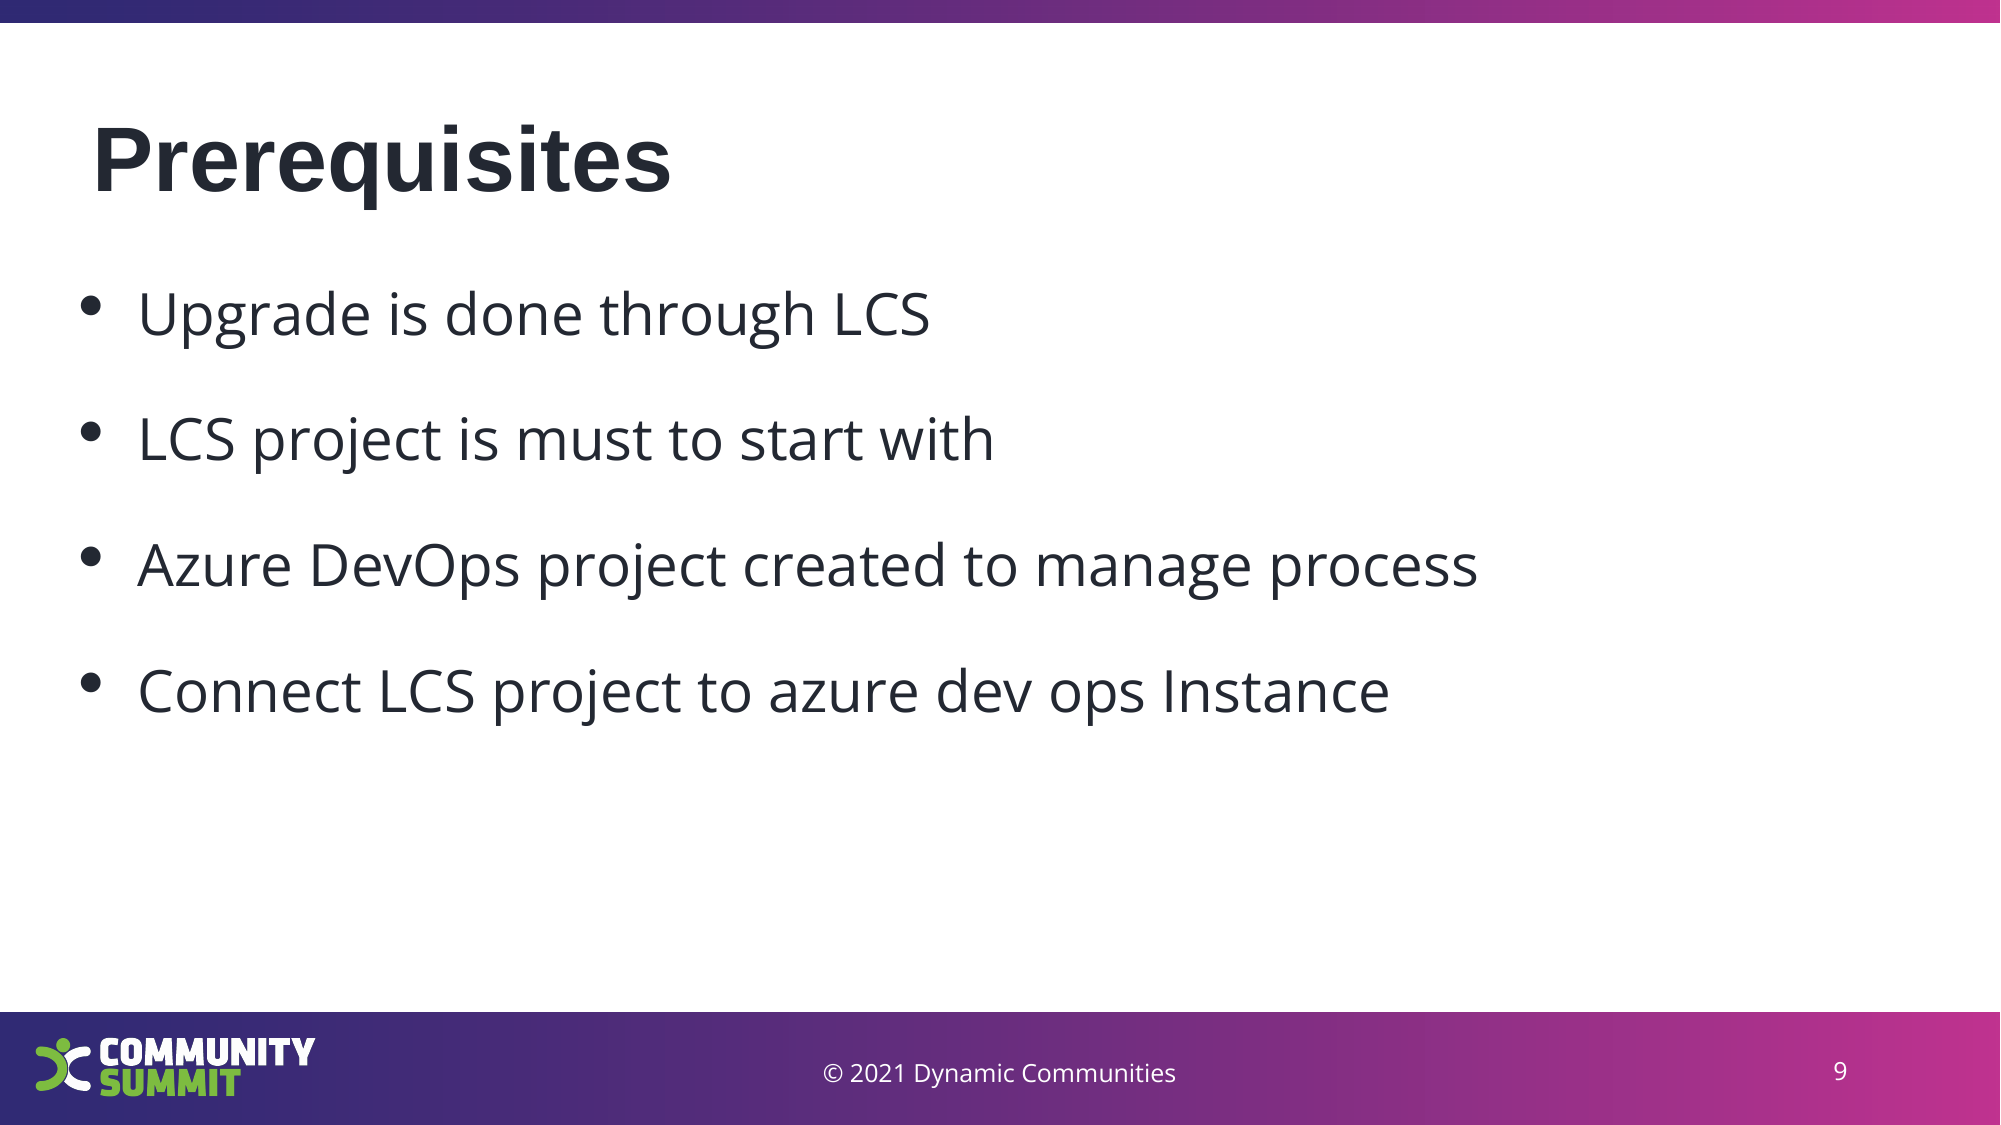

# Prerequisites
Upgrade is done through LCS

LCS project is must to start with

Azure DevOps project created to manage process

Connect LCS project to azure dev ops Instance
© 2021 Dynamic Communities
9